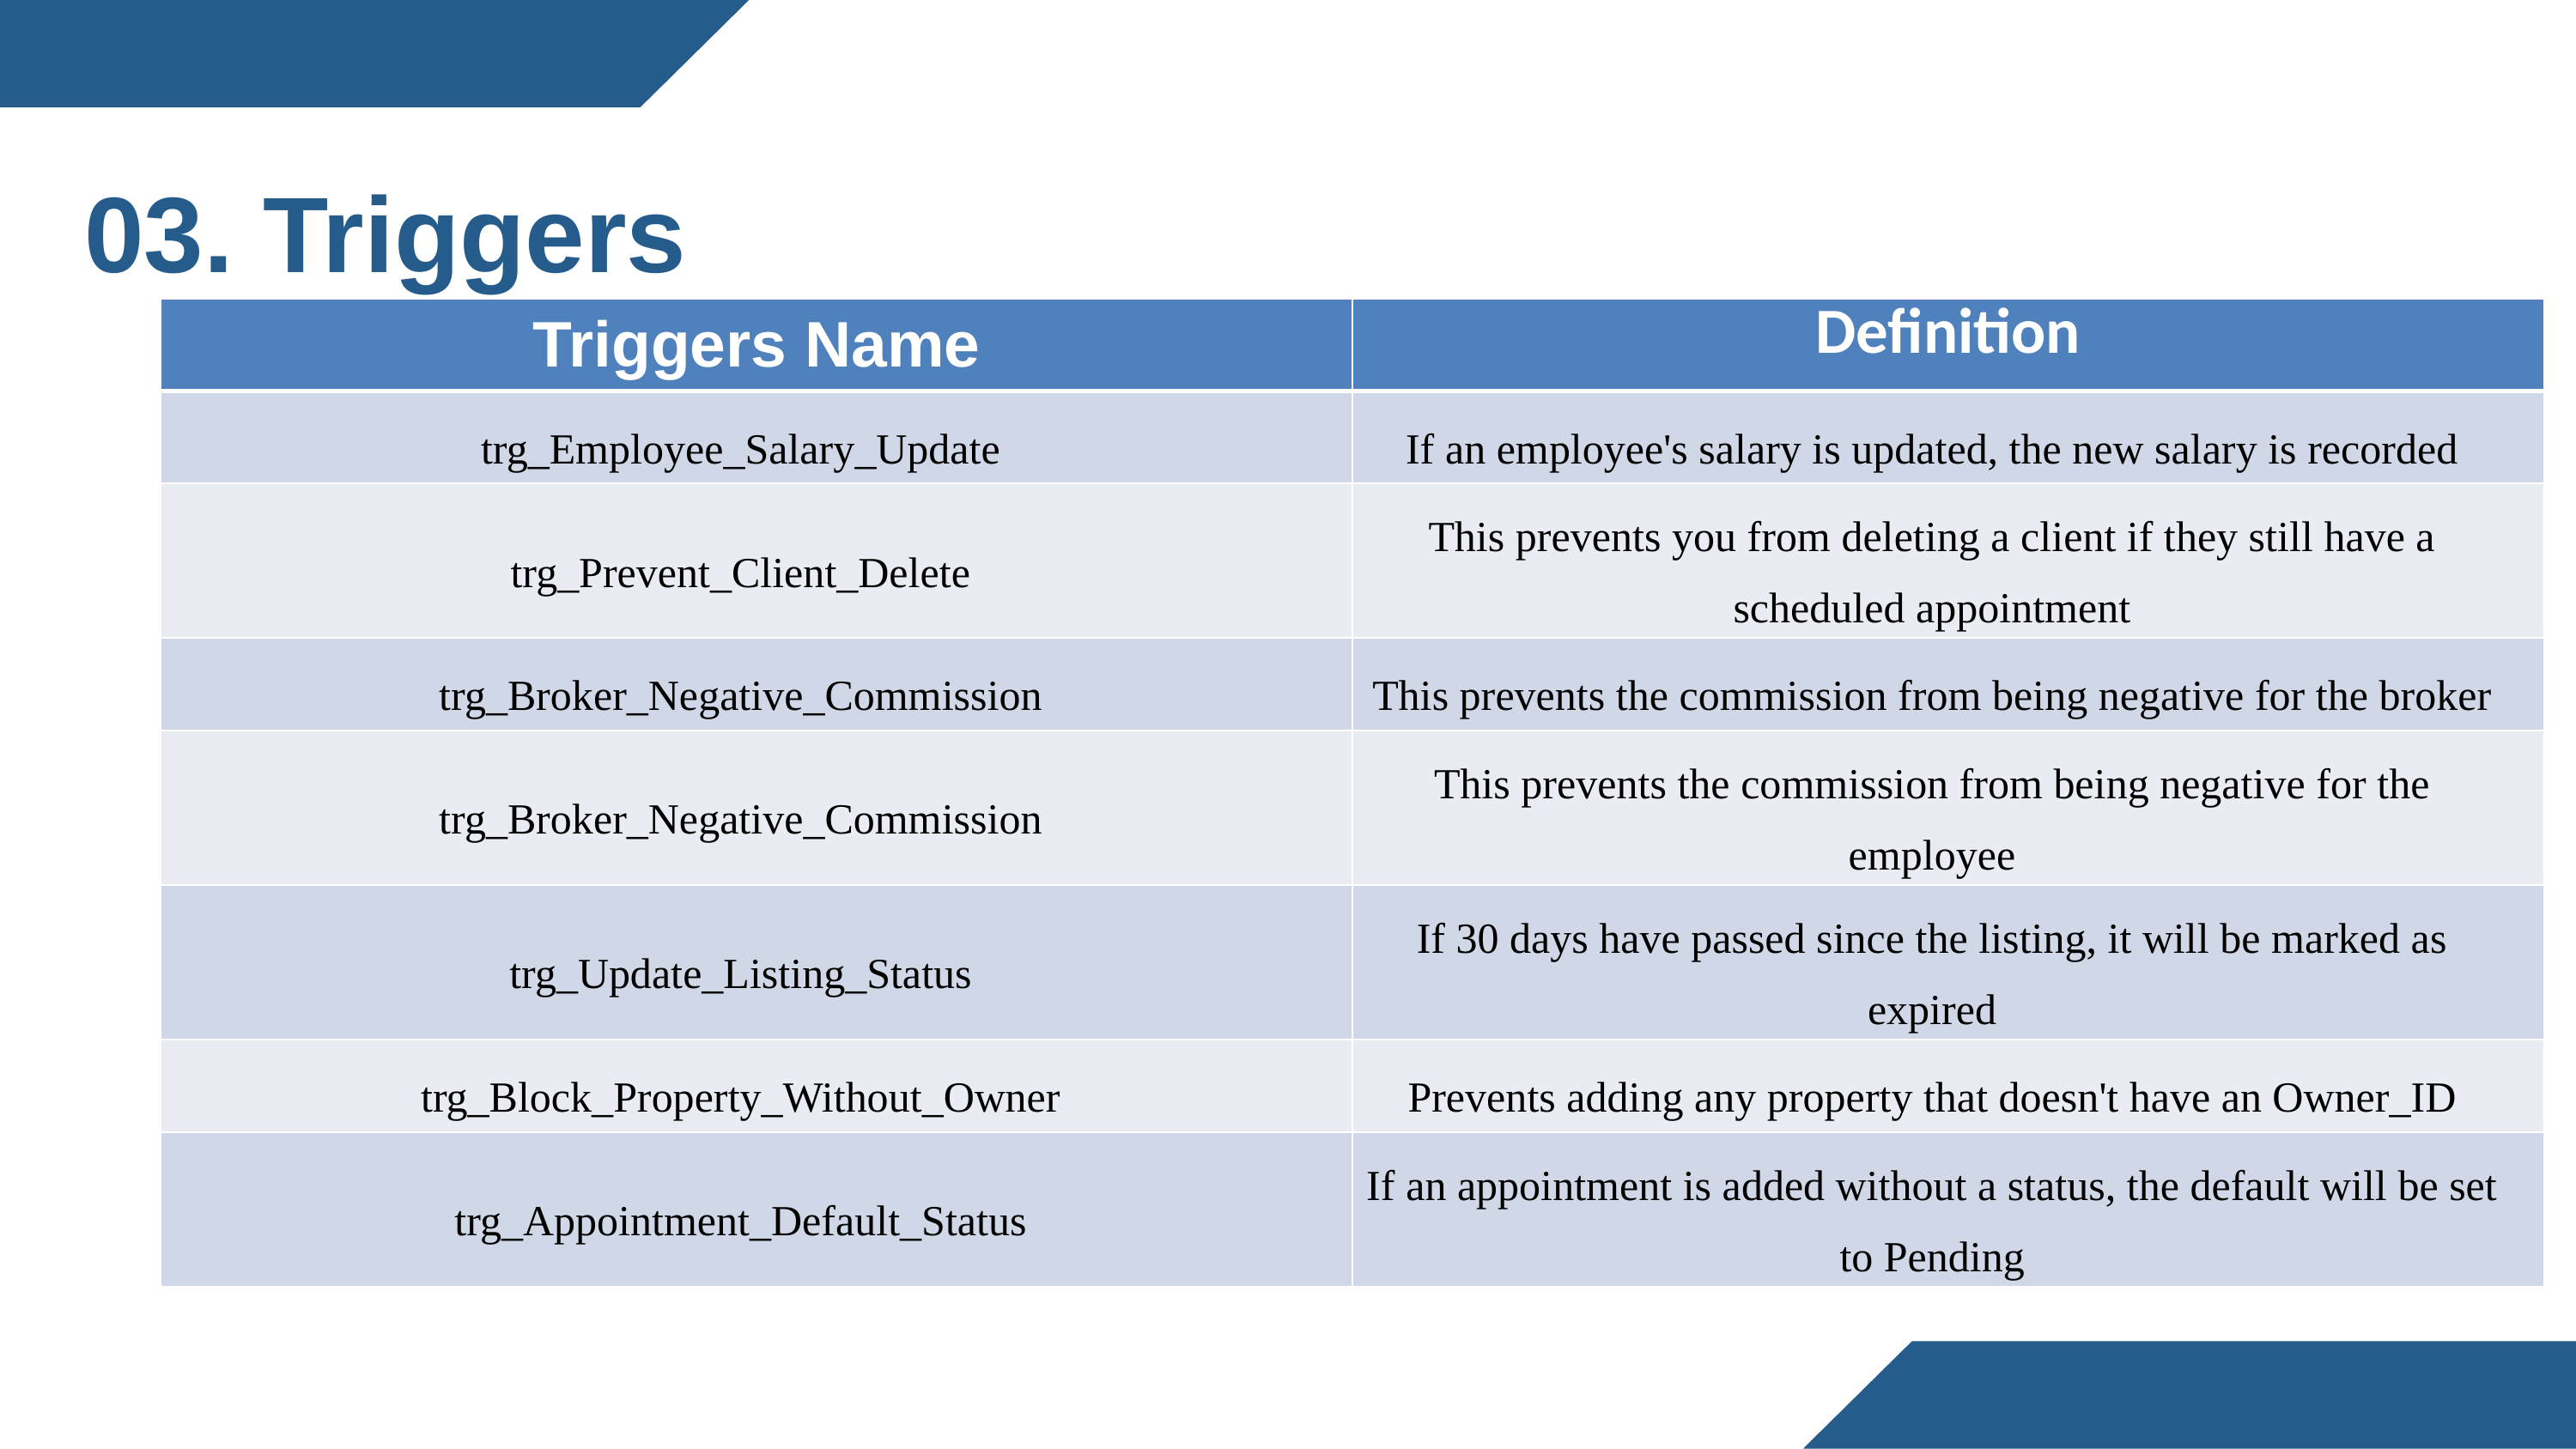

03. Triggers

| Triggers Name | Definition |
| --- | --- |
| trg\_Employee\_Salary\_Update | If an employee's salary is updated, the new salary is recorded |
| trg\_Prevent\_Client\_Delete | This prevents you from deleting a client if they still have a scheduled appointment |
| trg\_Broker\_Negative\_Commission | This prevents the commission from being negative for the broker |
| trg\_Broker\_Negative\_Commission | This prevents the commission from being negative for the employee |
| trg\_Update\_Listing\_Status | If 30 days have passed since the listing, it will be marked as expired |
| trg\_Block\_Property\_Without\_Owner | Prevents adding any property that doesn't have an Owner\_ID |
| trg\_Appointment\_Default\_Status | If an appointment is added without a status, the default will be set to Pending |